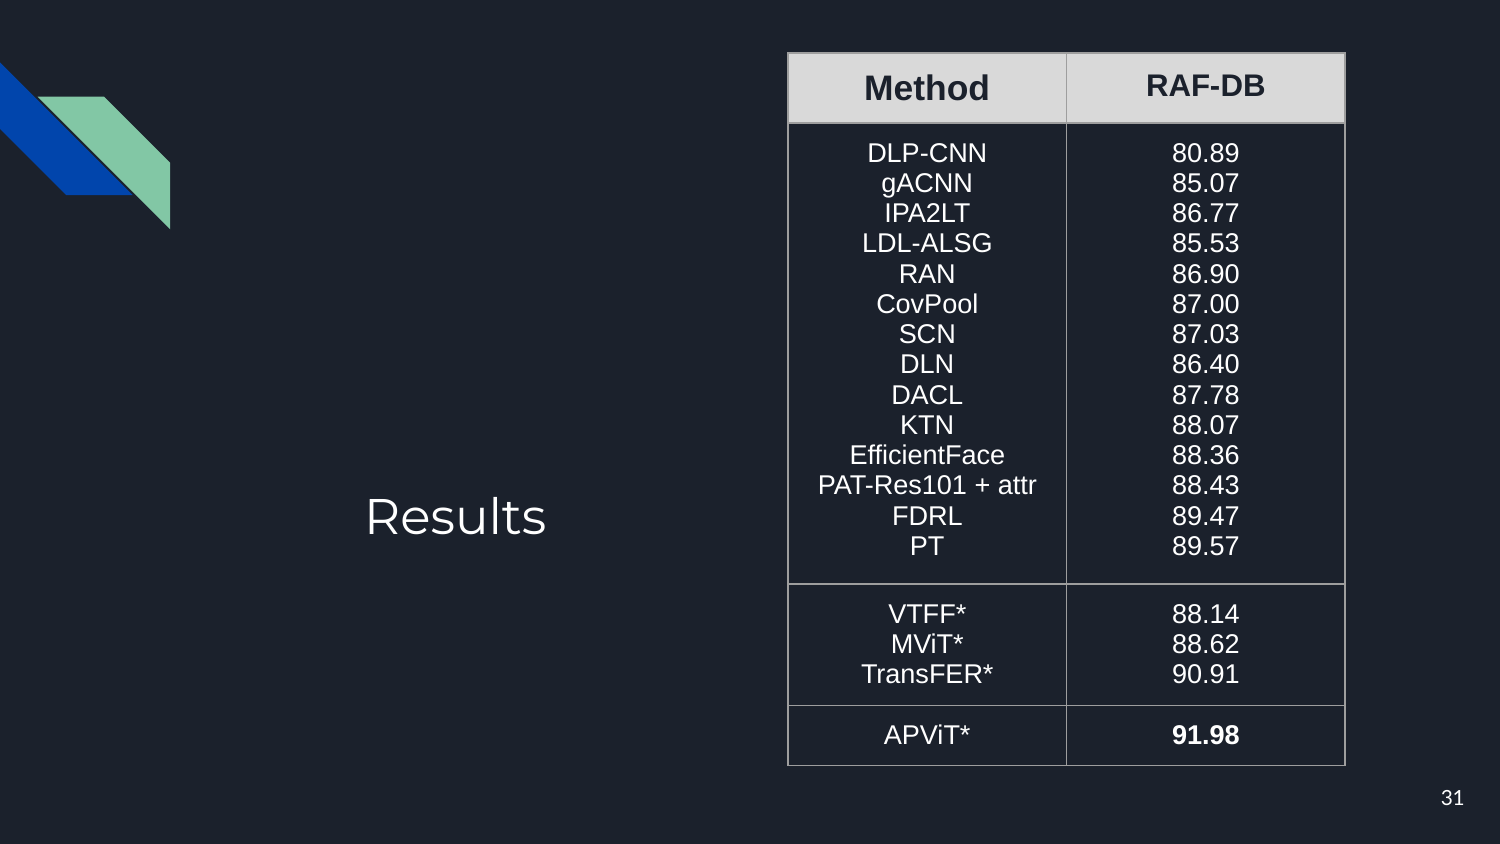

| Method | RAF-DB |
| --- | --- |
| DLP-CNN gACNN IPA2LT LDL-ALSG RAN CovPool SCN DLN DACL KTN EfficientFace PAT-Res101 + attr FDRL PT | 80.89 85.07 86.77 85.53 86.90 87.00 87.03 86.40 87.78 88.07 88.36 88.43 89.47 89.57 |
| VTFF\* MViT\* TransFER\* | 88.14 88.62 90.91 |
| APViT\* | 91.98 |
# Results

31